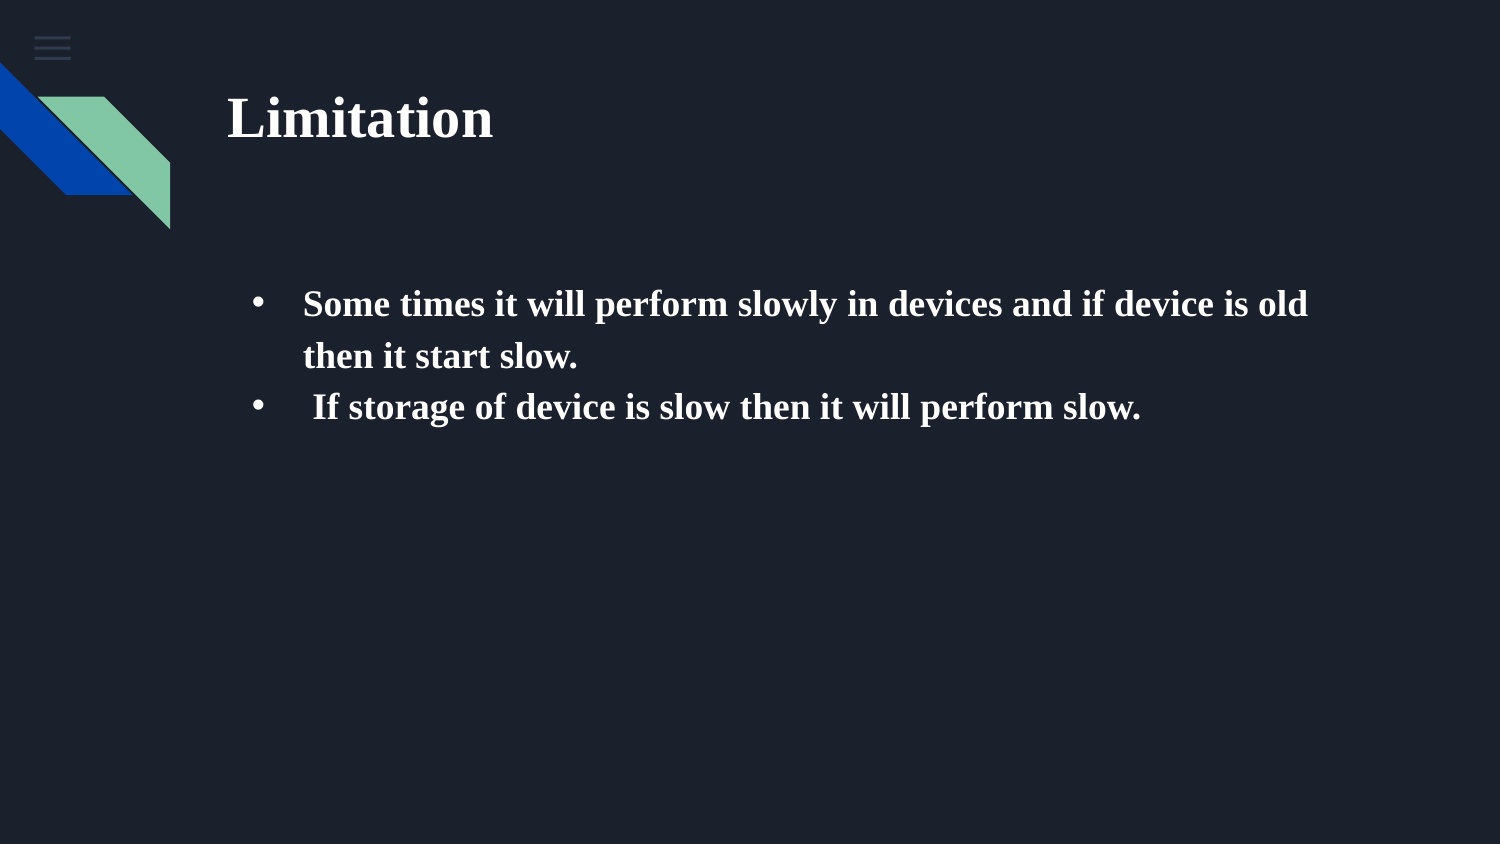

# Limitation
Some times it will perform slowly in devices and if device is old then it start slow.
 If storage of device is slow then it will perform slow.